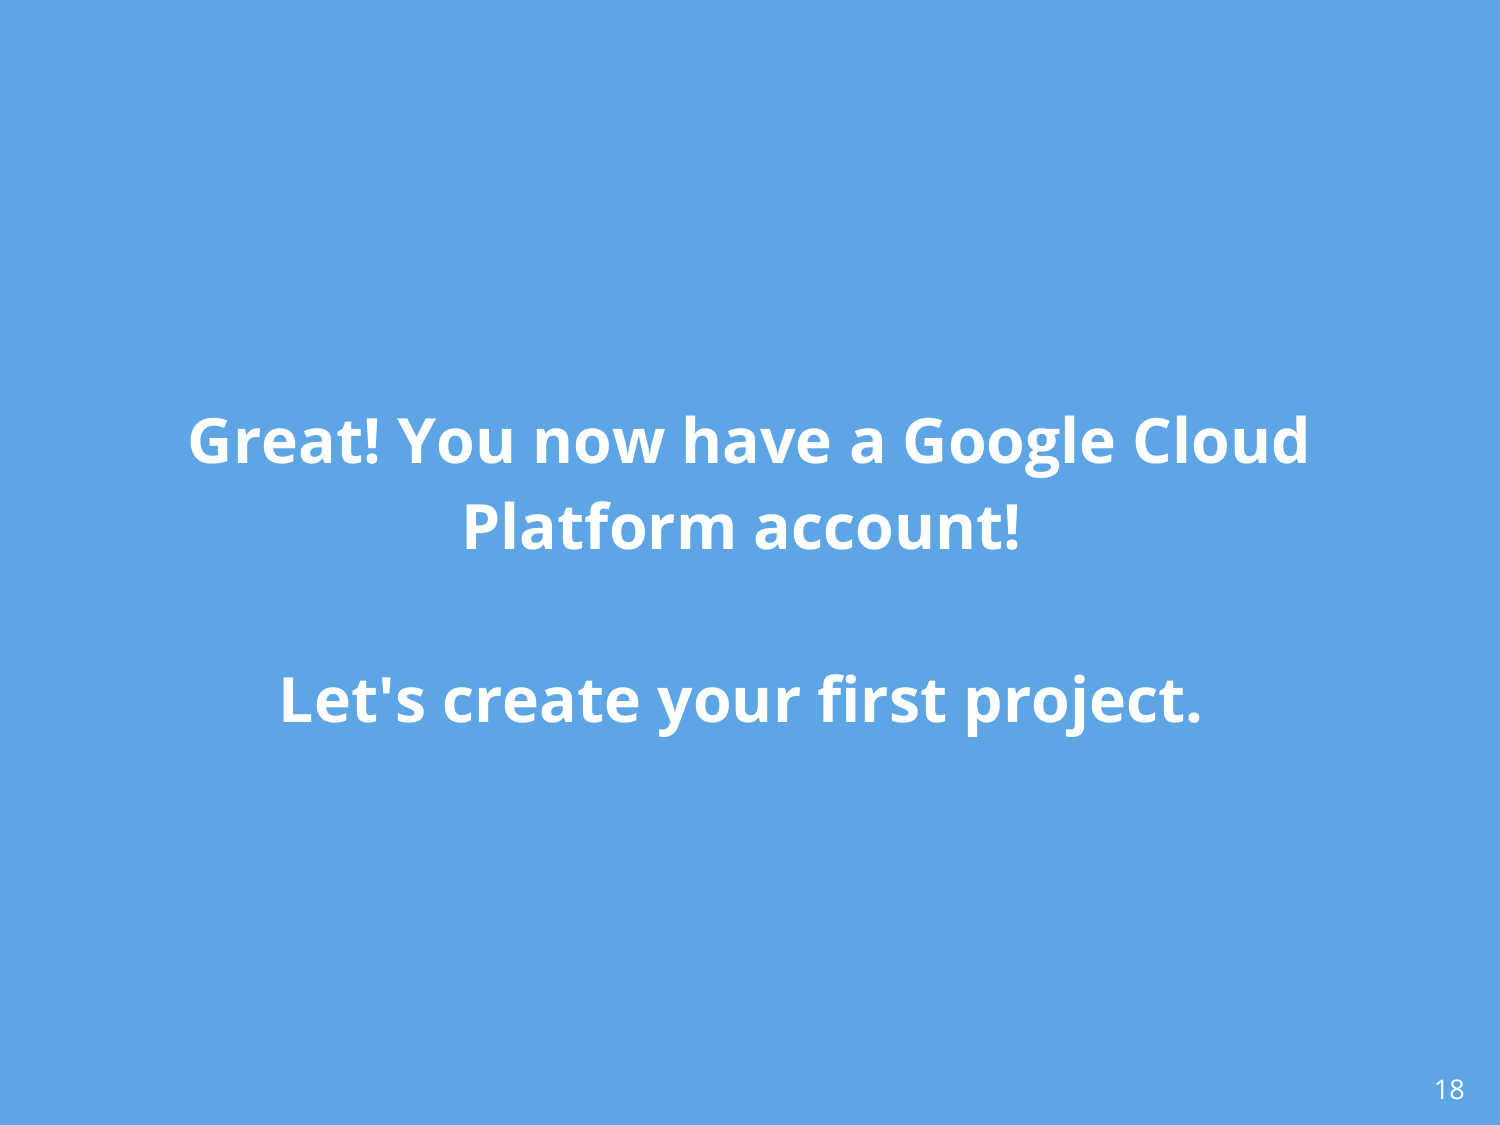

# Great! You now have a Google Cloud Platform account!

Let's create your first project.
18